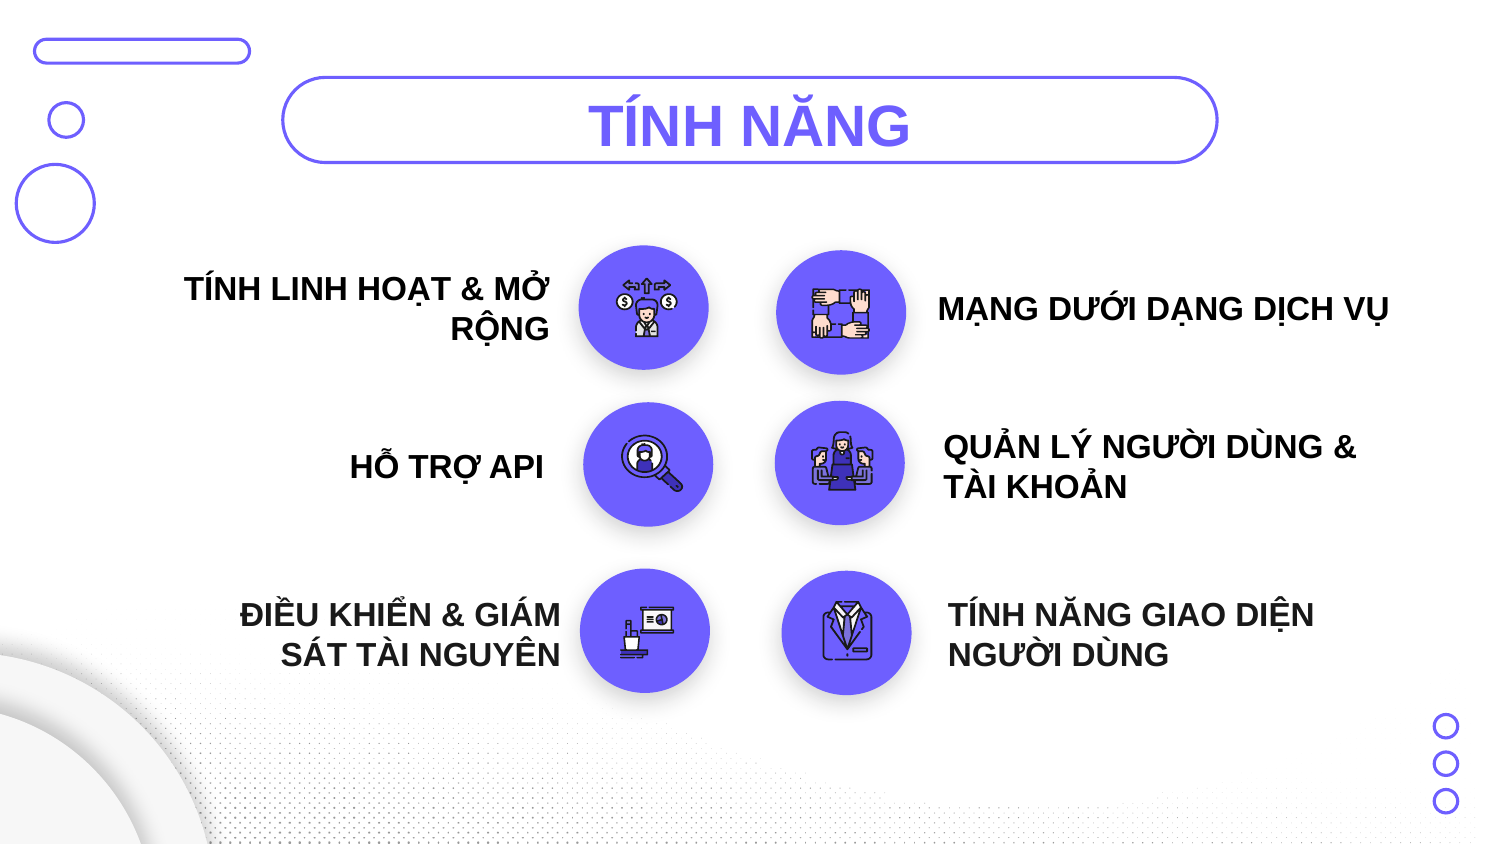

# TÍNH NĂNG

MẠNG DƯỚI DẠNG DỊCH VỤ

TÍNH LINH HOẠT & MỞ RỘNG
QUẢN LÝ NGƯỜI DÙNG & TÀI KHOẢN

HỖ TRỢ API

ĐIỀU KHIỂN & GIÁM SÁT TÀI NGUYÊN
TÍNH NĂNG GIAO DIỆN NGƯỜI DÙNG